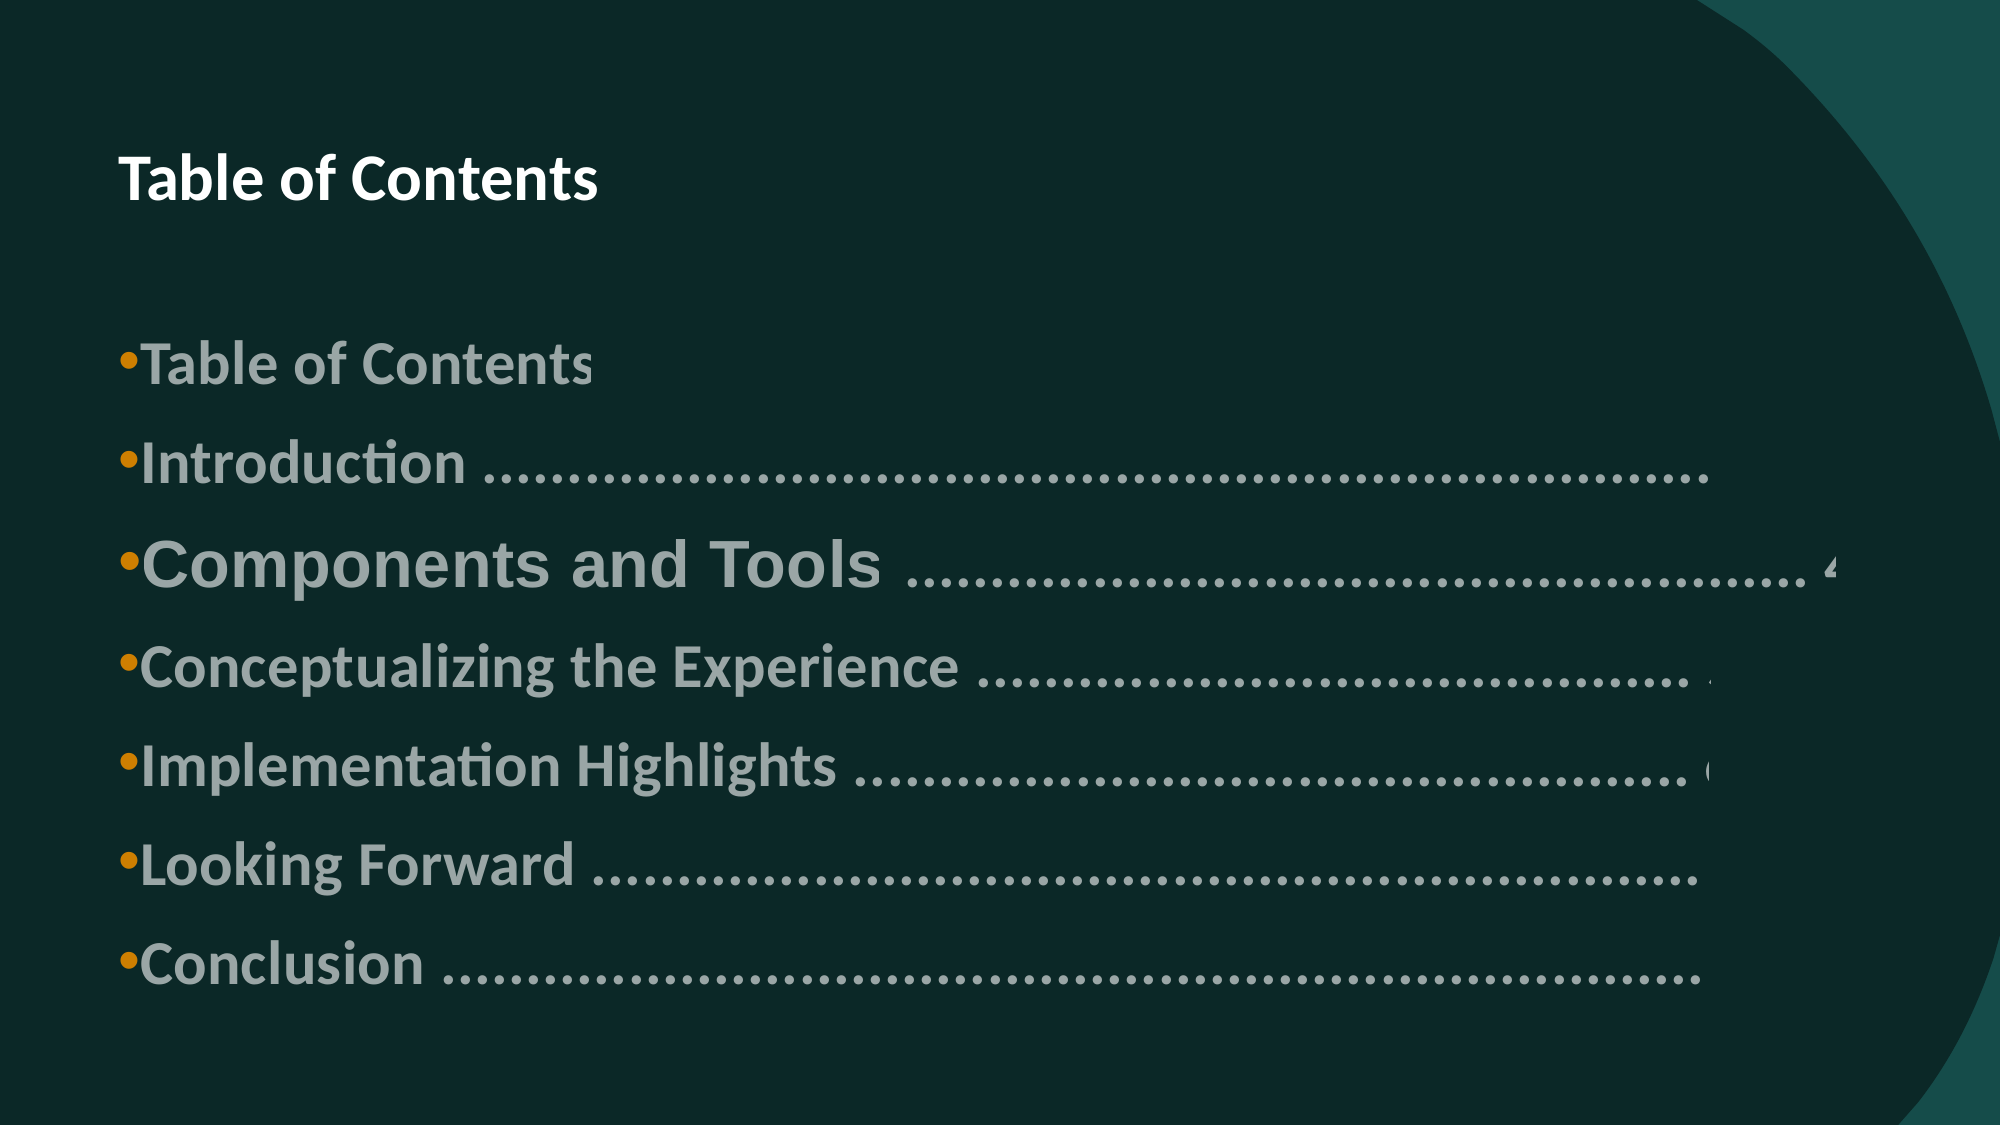

# Table of Contents
Table of Contents
Introduction ........................................................................3
Components and Tools ..................................................... 4
Conceptualizing the Experience .......................................... 5
Implementation Highlights ................................................. 6
Looking Forward ................................................................. 7
Conclusion .......................................................................... 8